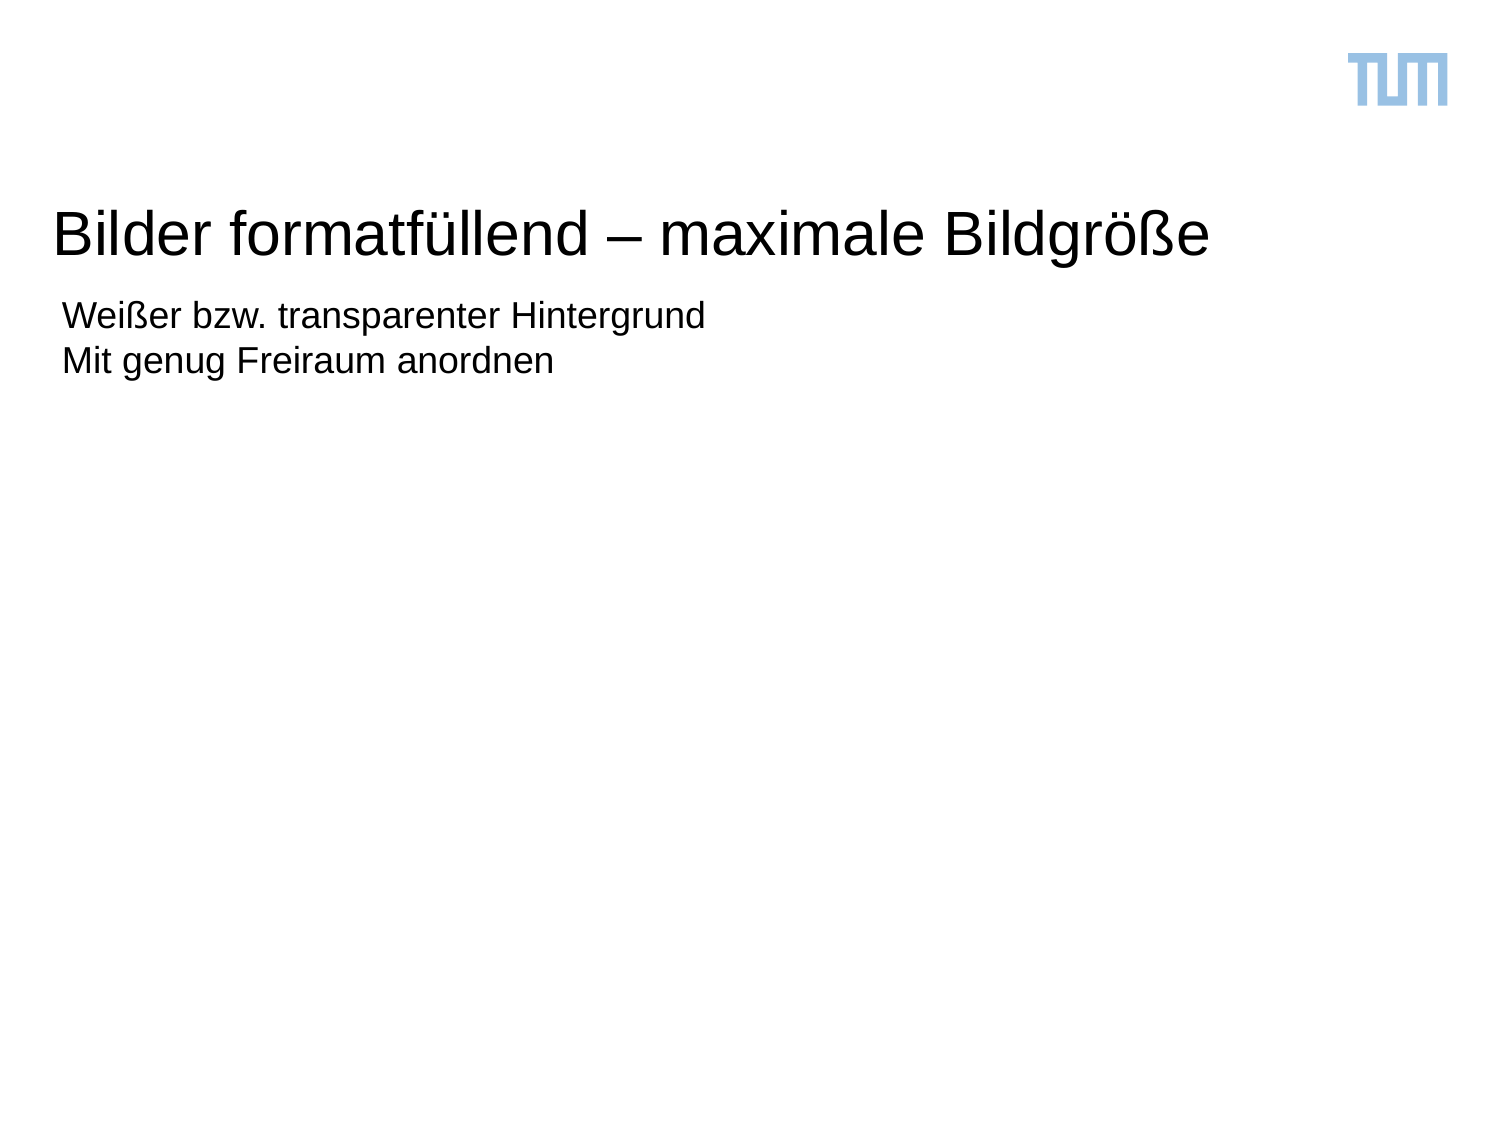

Bilder formatfüllend – maximale Bildgröße
Weißer bzw. transparenter Hintergrund
Mit genug Freiraum anordnen